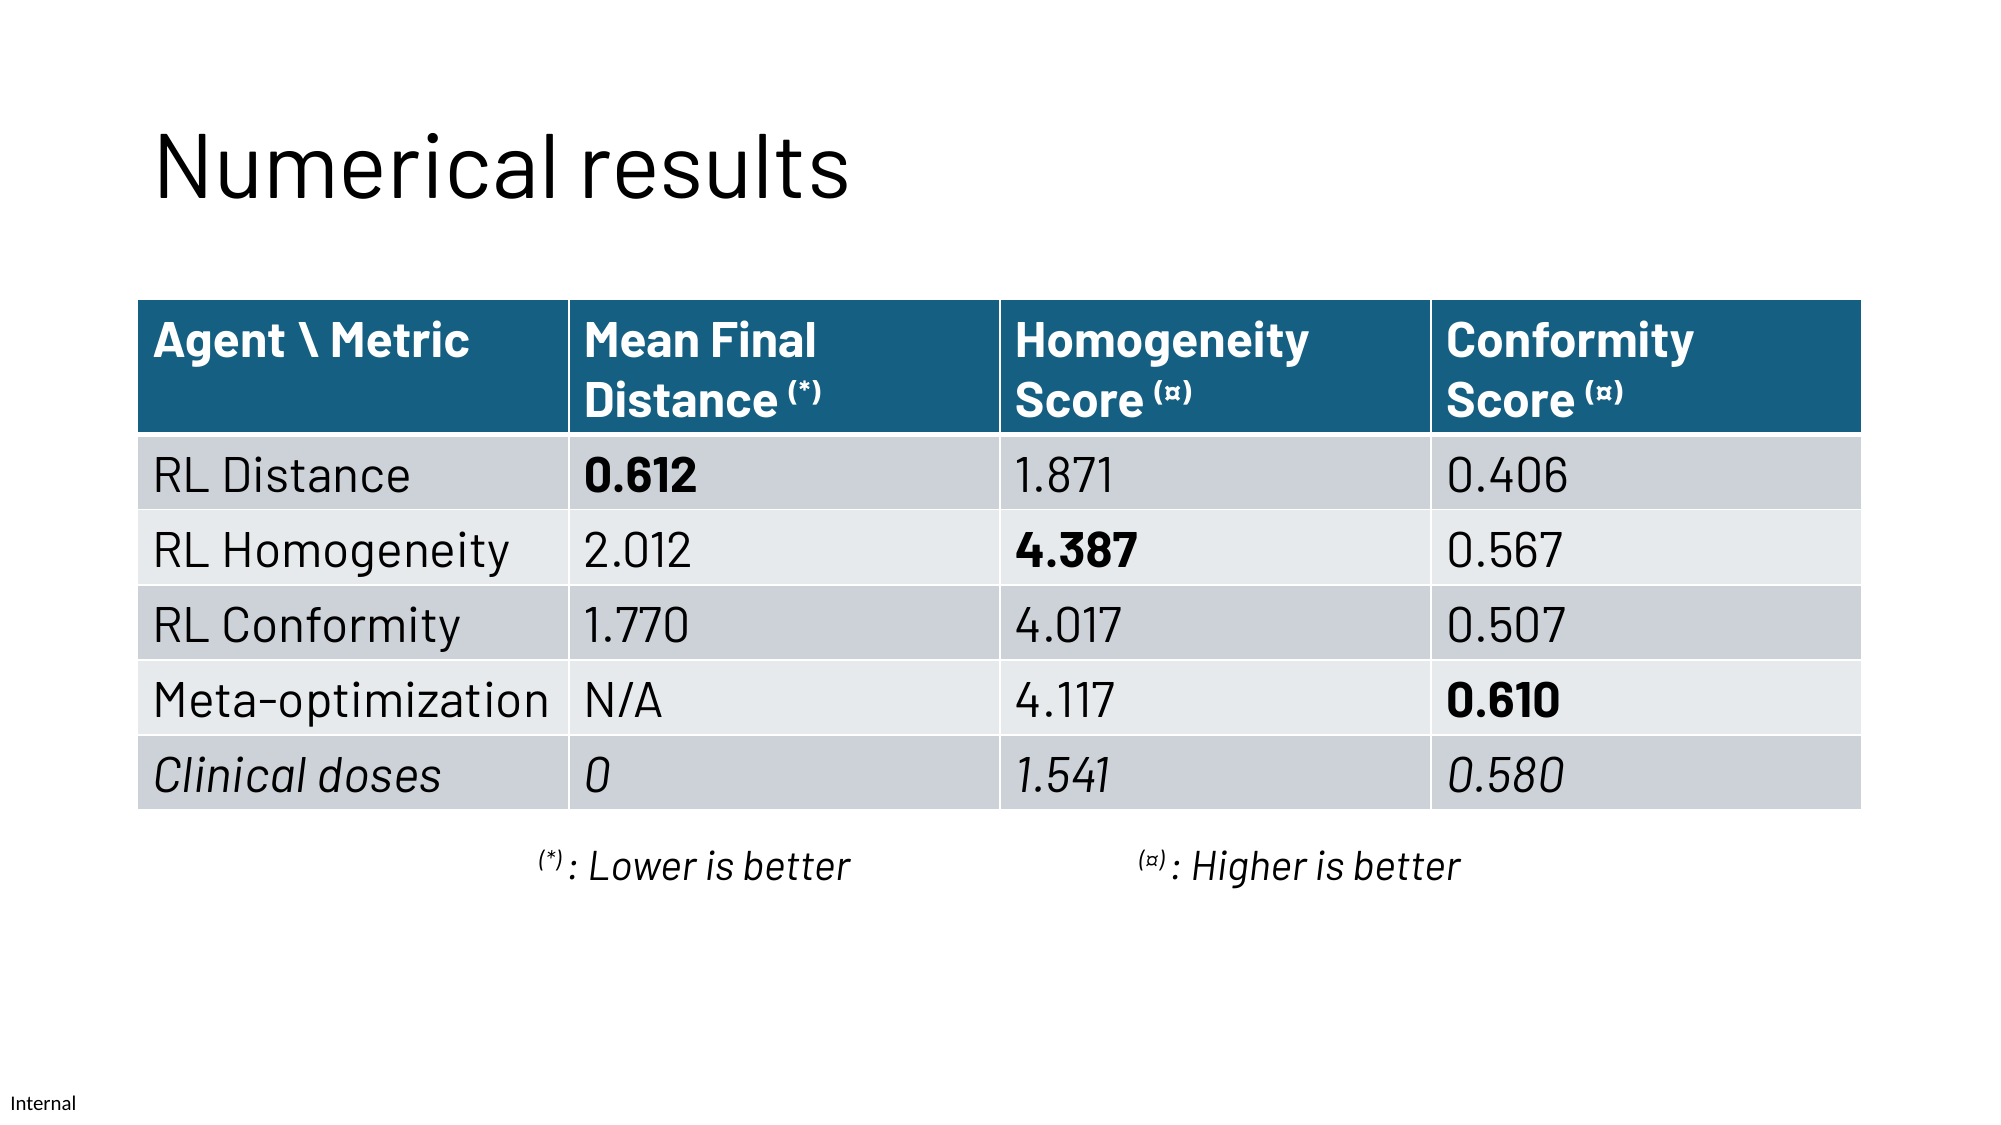

# Numerical results
| Agent \ Metric | Mean Final Distance (\*) | Homogeneity Score (¤) | Conformity Score (¤) |
| --- | --- | --- | --- |
| RL Distance | 0.612 | 1.871 | 0.406 |
| RL Homogeneity | 2.012 | 4.387 | 0.567 |
| RL Conformity | 1.770 | 4.017 | 0.507 |
| Meta-optimization | N/A | 4.117 | 0.610 |
| Clinical doses | 0 | 1.541 | 0.580 |
(*) : Lower is better		(¤) : Higher is better